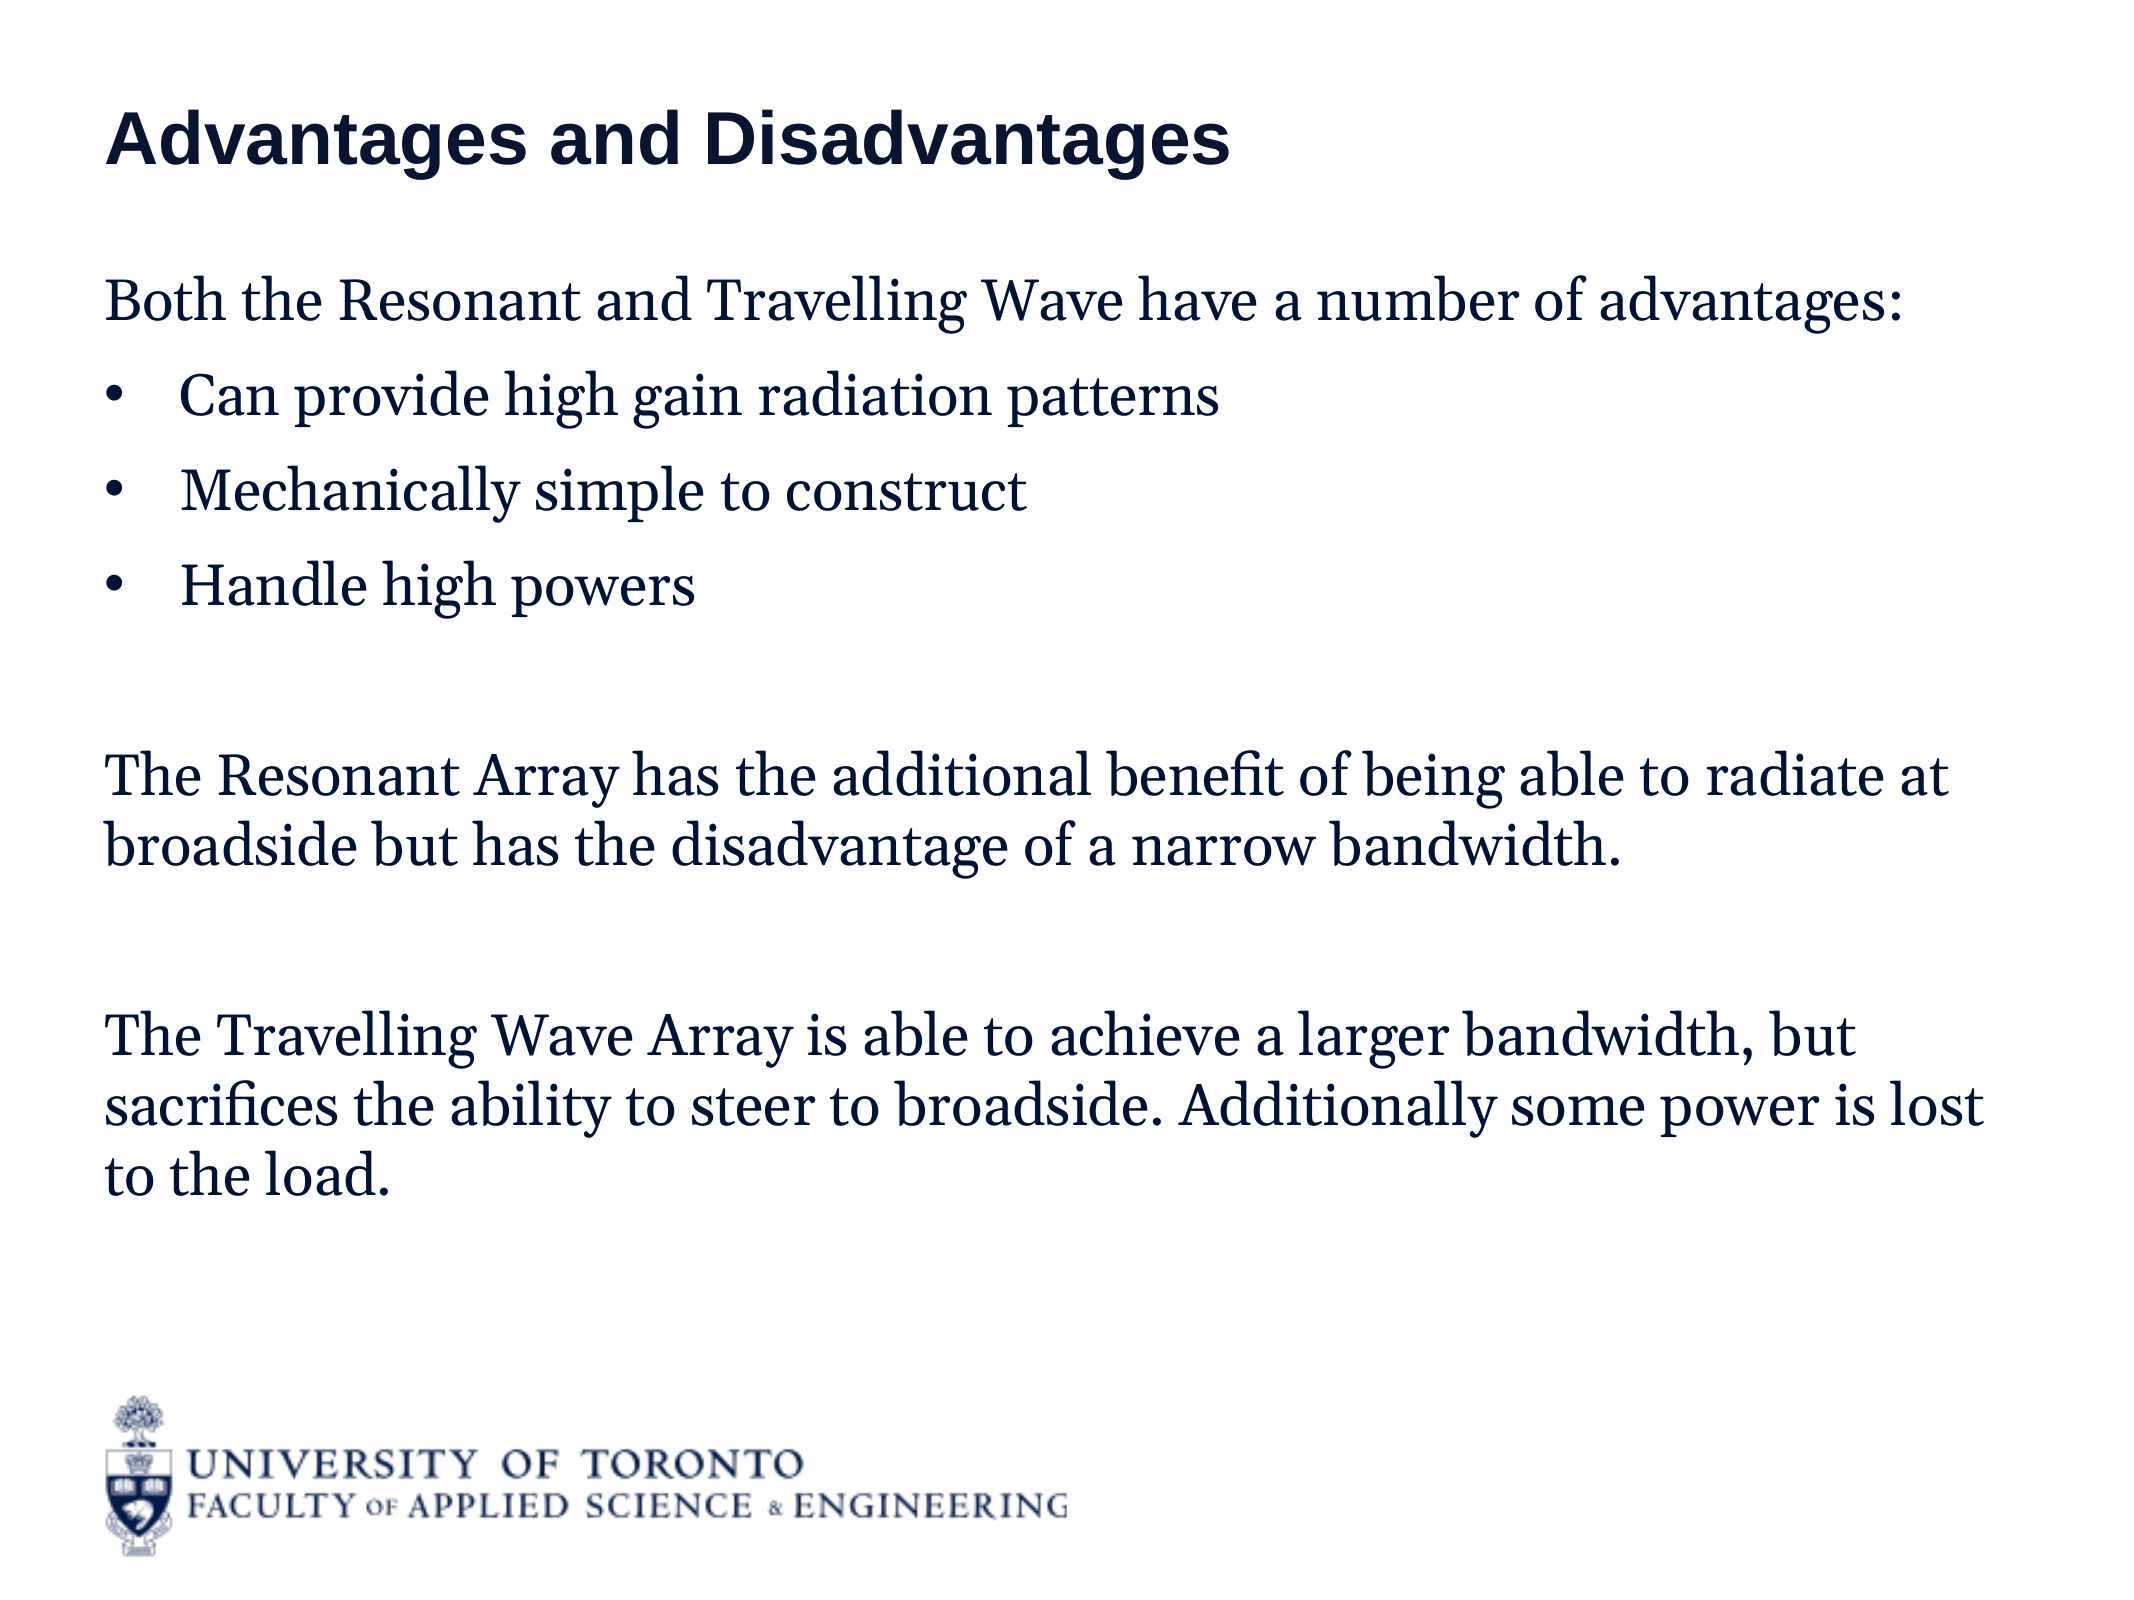

# Advantages and Disadvantages
Both the Resonant and Travelling Wave have a number of advantages:
Can provide high gain radiation patterns
Mechanically simple to construct
Handle high powers

The Resonant Array has the additional benefit of being able to radiate at broadside but has the disadvantage of a narrow bandwidth.

The Travelling Wave Array is able to achieve a larger bandwidth, but sacrifices the ability to steer to broadside. Additionally some power is lost to the load.